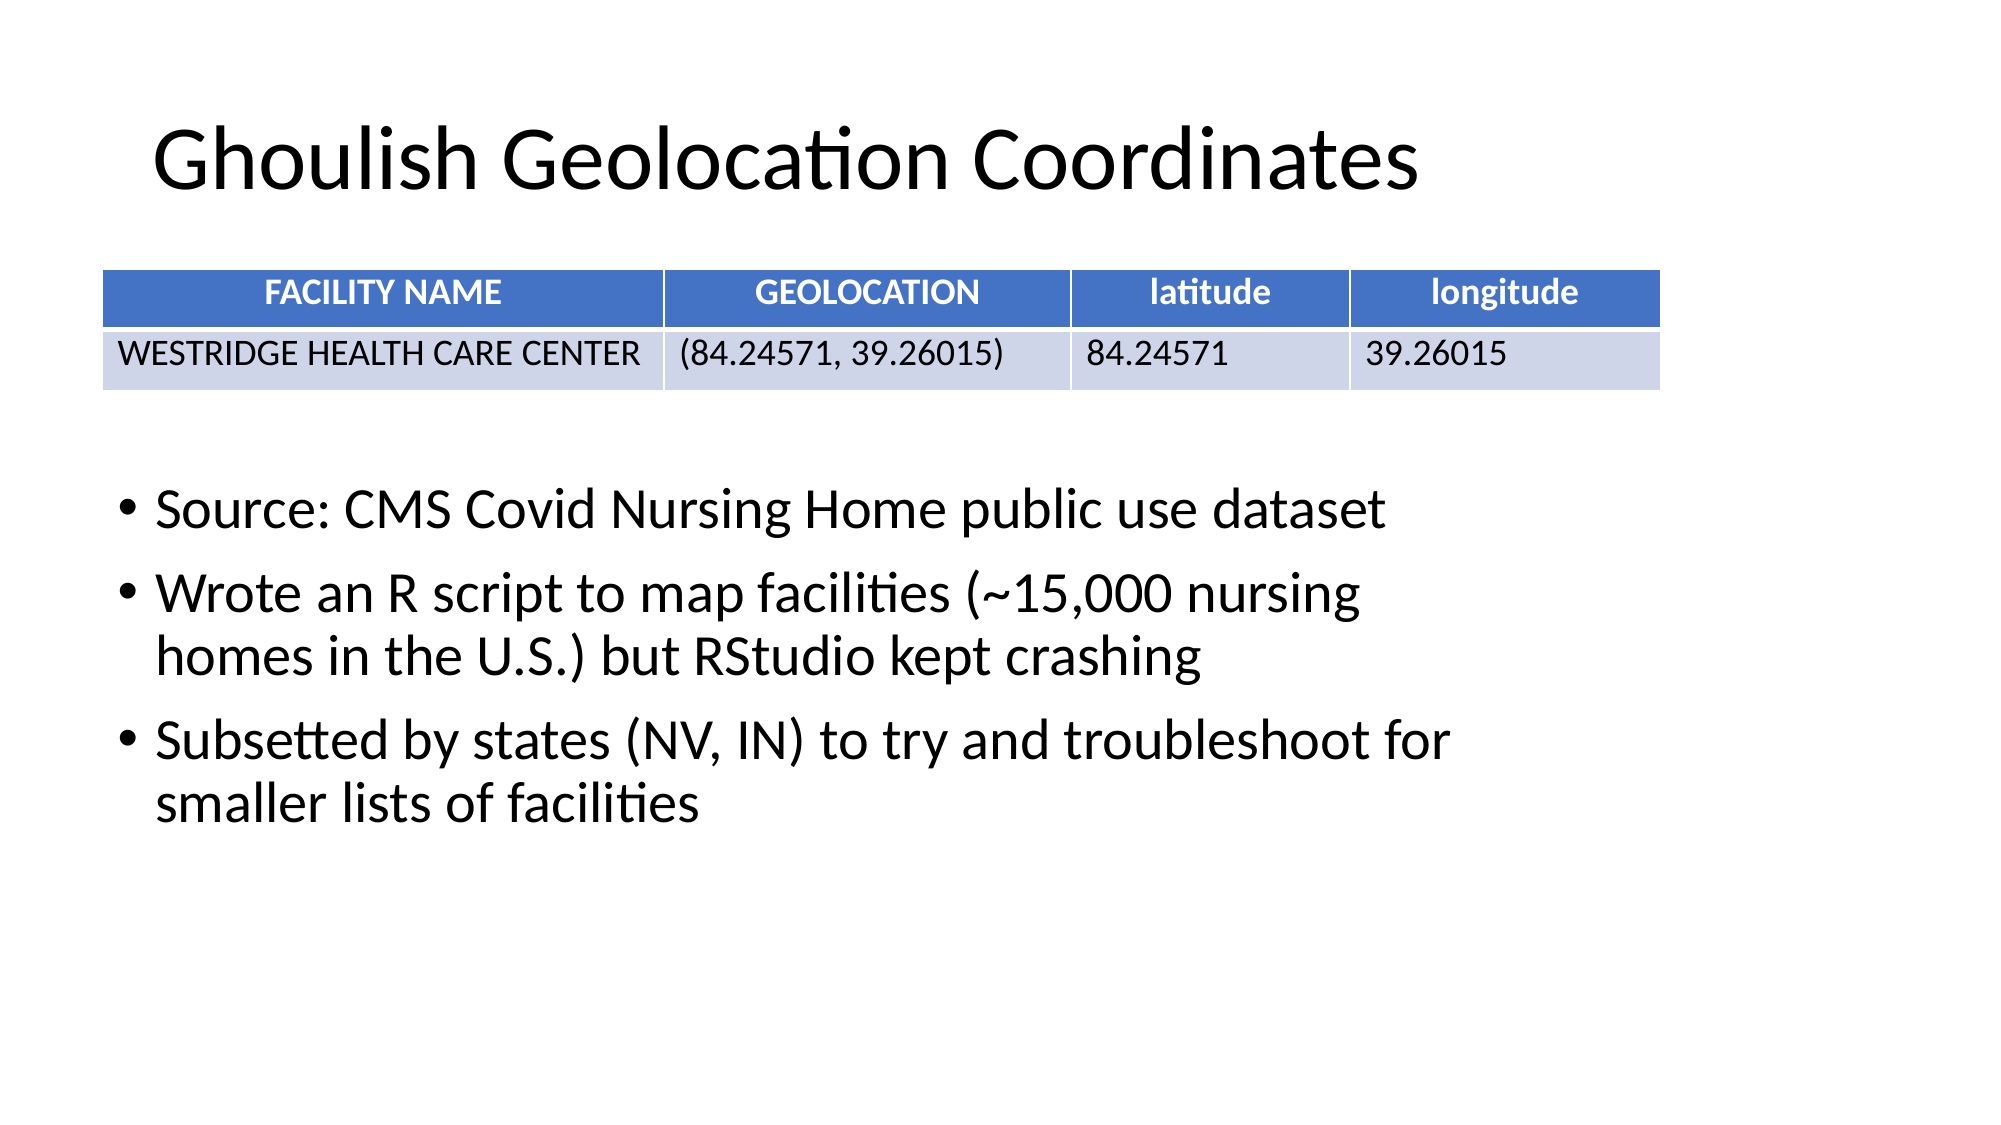

# Ghoulish Geolocation Coordinates
| FACILITY NAME | GEOLOCATION | latitude | longitude |
| --- | --- | --- | --- |
| WESTRIDGE HEALTH CARE CENTER | (84.24571, 39.26015) | 84.24571 | 39.26015 |
Source: CMS Covid Nursing Home public use dataset
Wrote an R script to map facilities (~15,000 nursing homes in the U.S.) but RStudio kept crashing
Subsetted by states (NV, IN) to try and troubleshoot for smaller lists of facilities